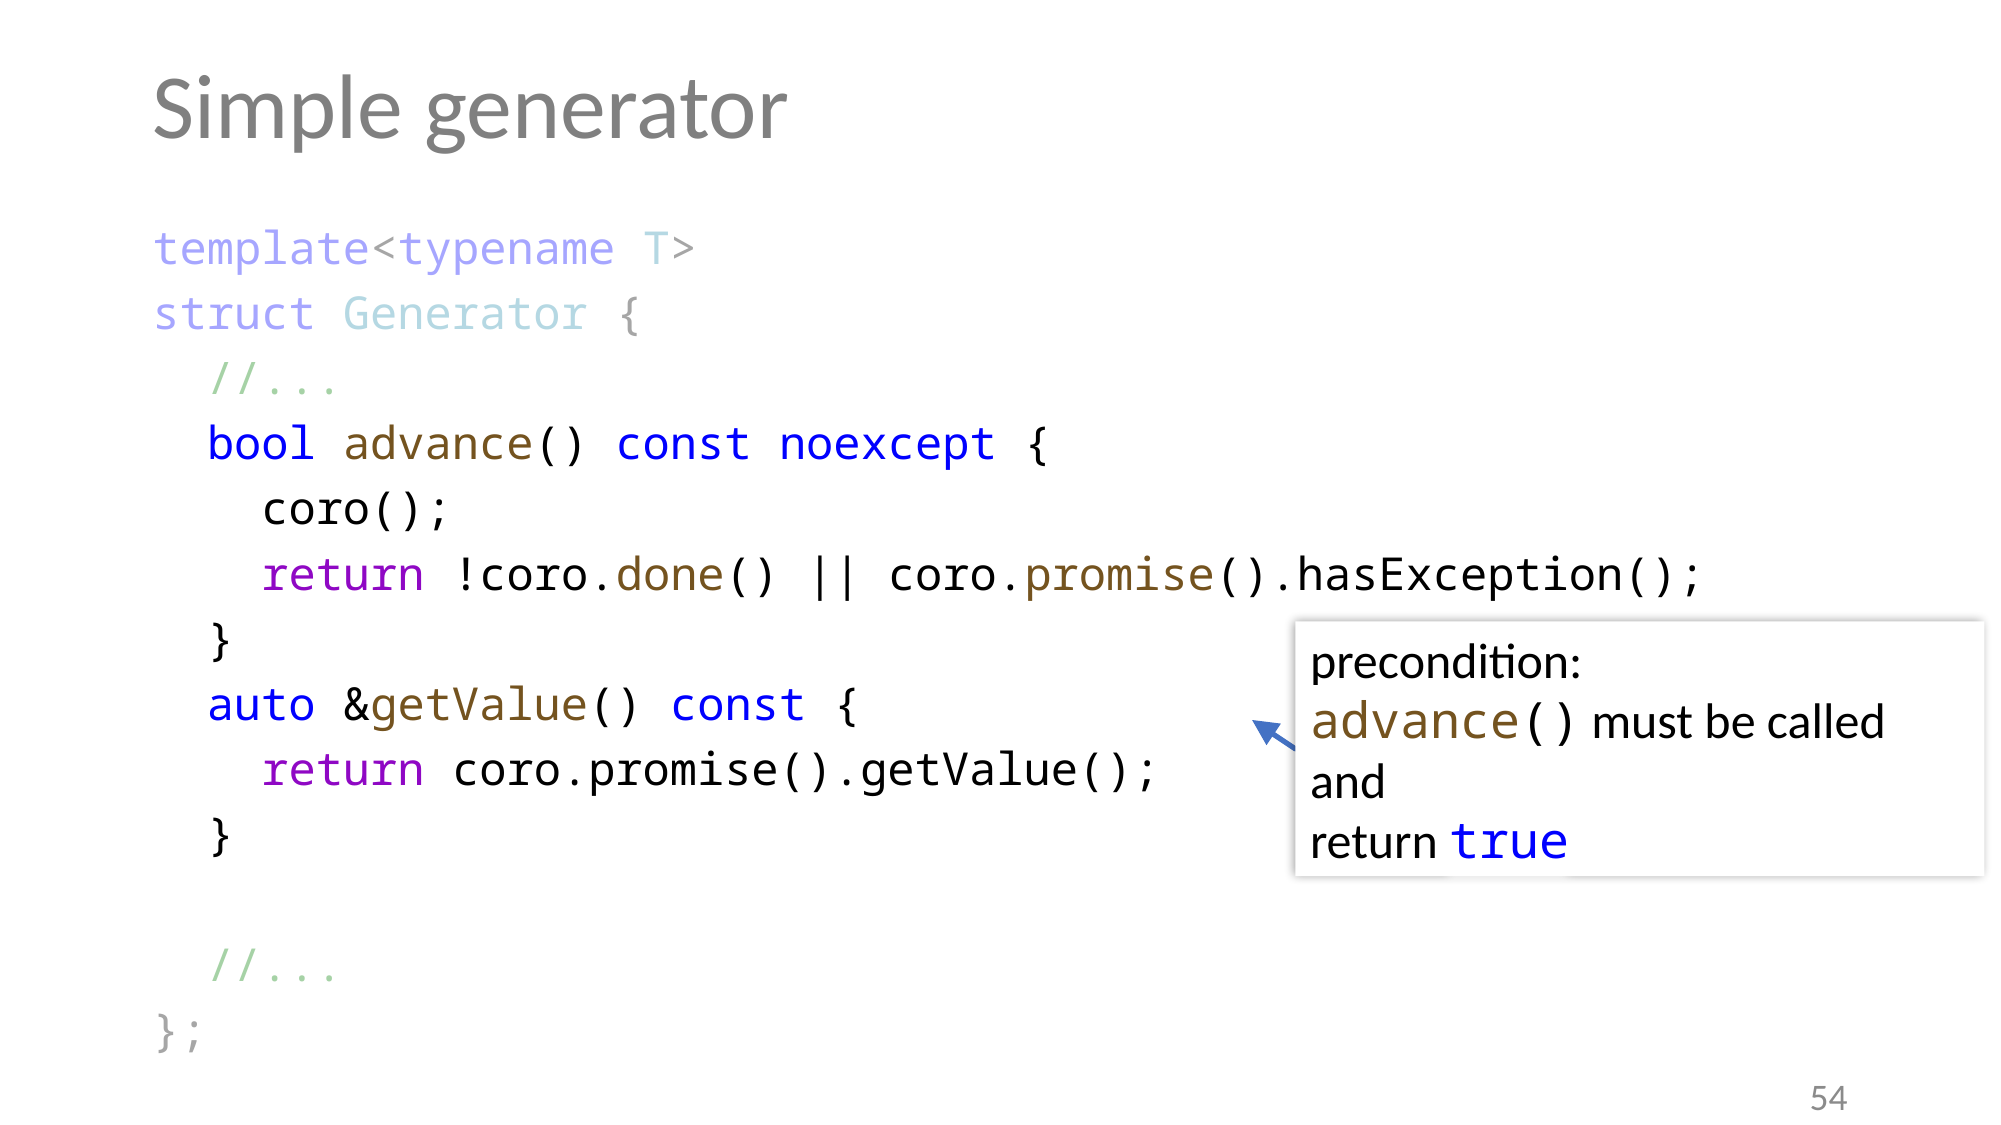

# Simple generator
template<typename T>
struct Generator {
  //...
  bool advance() const noexcept {
    coro();
    return !coro.done() || coro.promise().hasException();
  }
  auto &getValue() const {
    return coro.promise().getValue();
  }

  //...
};

precondition:
advance() must be called and
return true
54